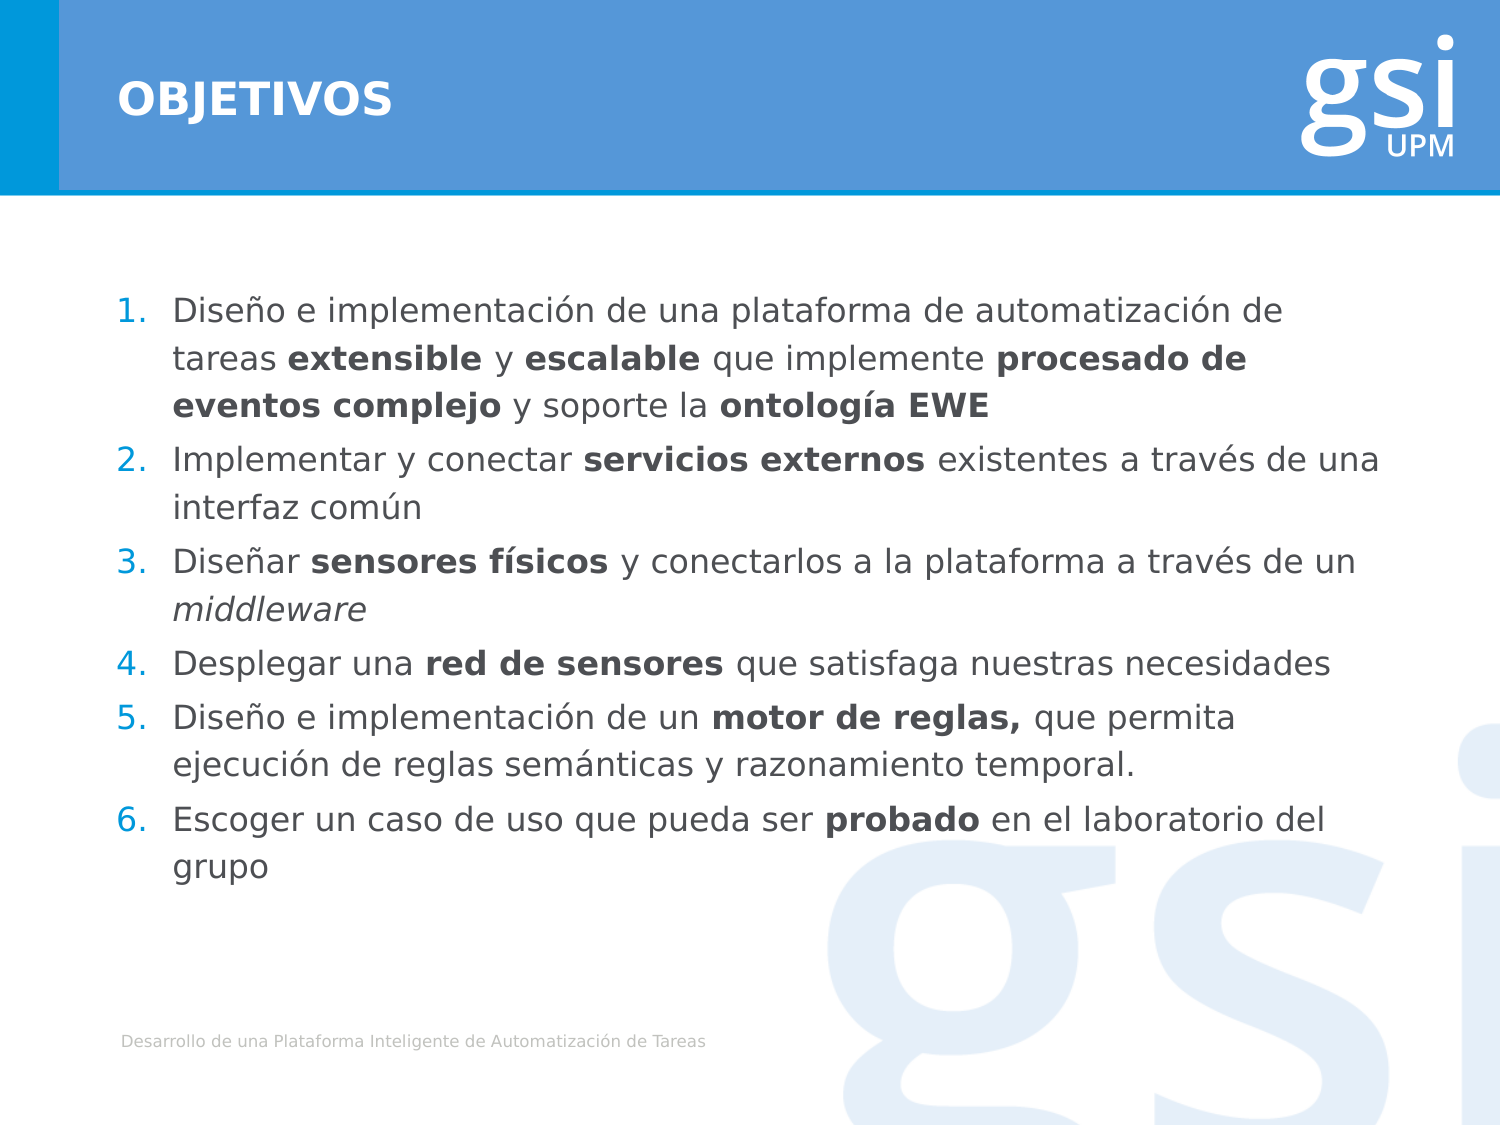

# OBJETIVOS
Diseño e implementación de una plataforma de automatización de tareas extensible y escalable que implemente procesado de eventos complejo y soporte la ontología EWE
Implementar y conectar servicios externos existentes a través de una interfaz común
Diseñar sensores físicos y conectarlos a la plataforma a través de un middleware
Desplegar una red de sensores que satisfaga nuestras necesidades
Diseño e implementación de un motor de reglas, que permita ejecución de reglas semánticas y razonamiento temporal.
Escoger un caso de uso que pueda ser probado en el laboratorio del grupo